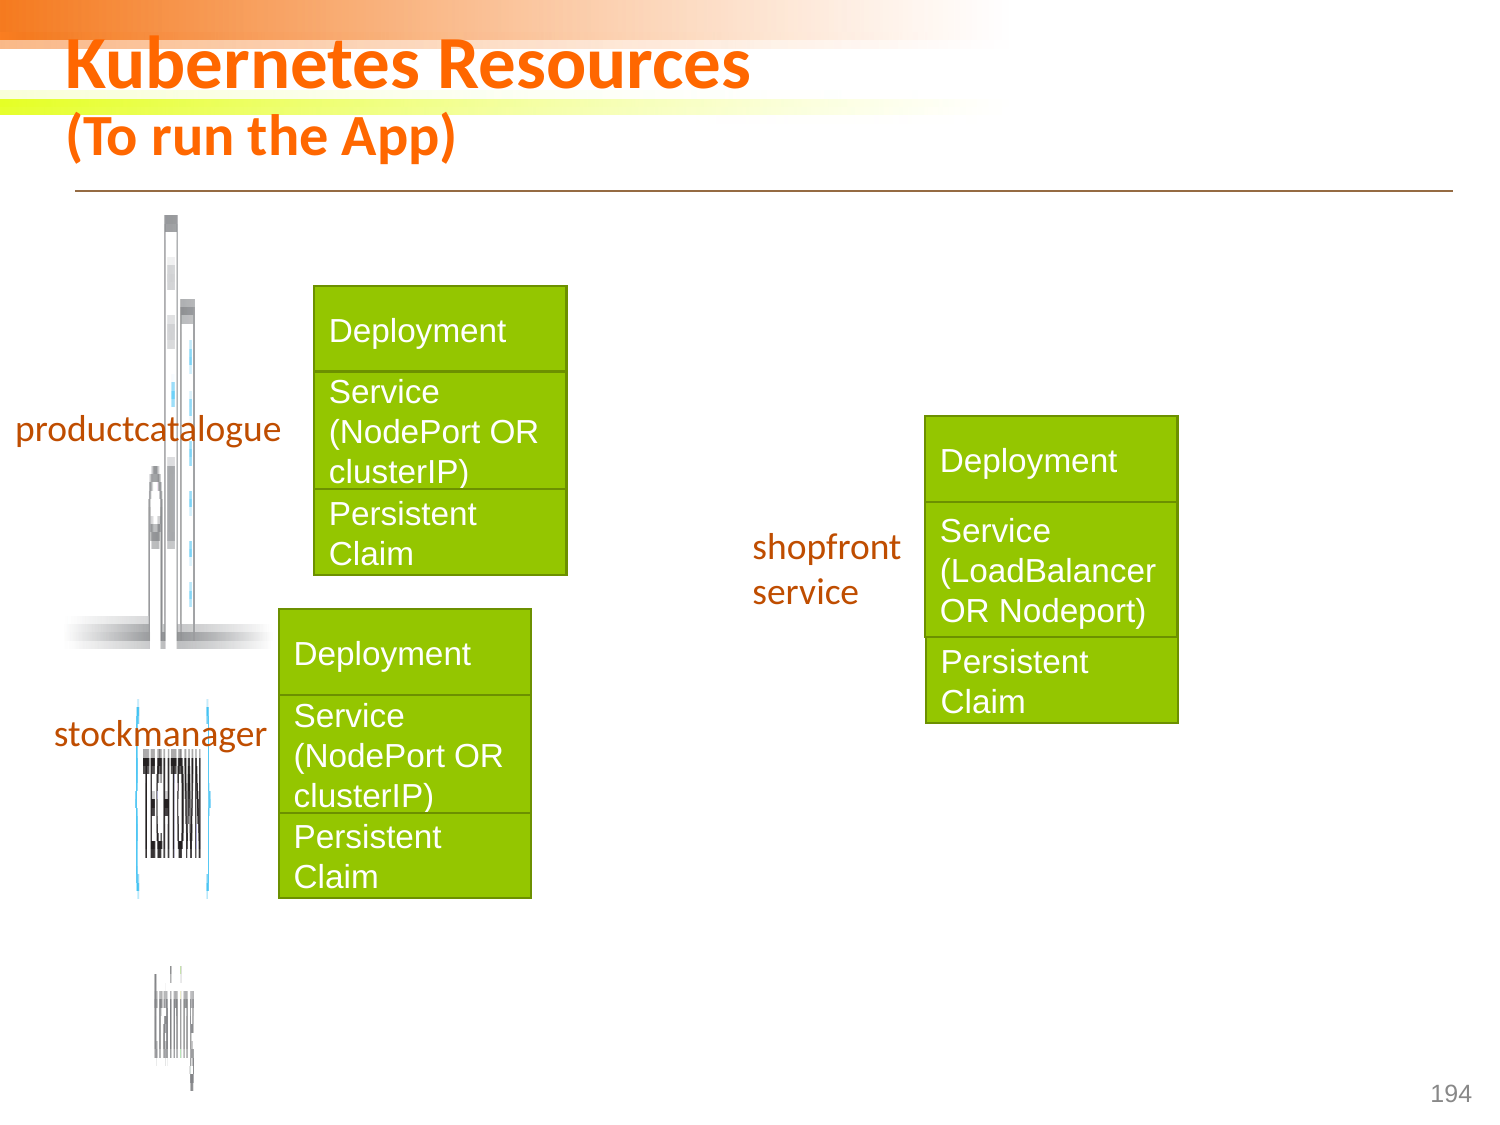

# Kubernetes Resources (To run the App)
Deployment
Service (NodePort OR clusterIP)
productcatalogue
Deployment
Persistent Claim
Service (LoadBalancer OR Nodeport)
shopfront
service
Deployment
Persistent Claim
Service (NodePort OR clusterIP)
stockmanager
Persistent Claim
194